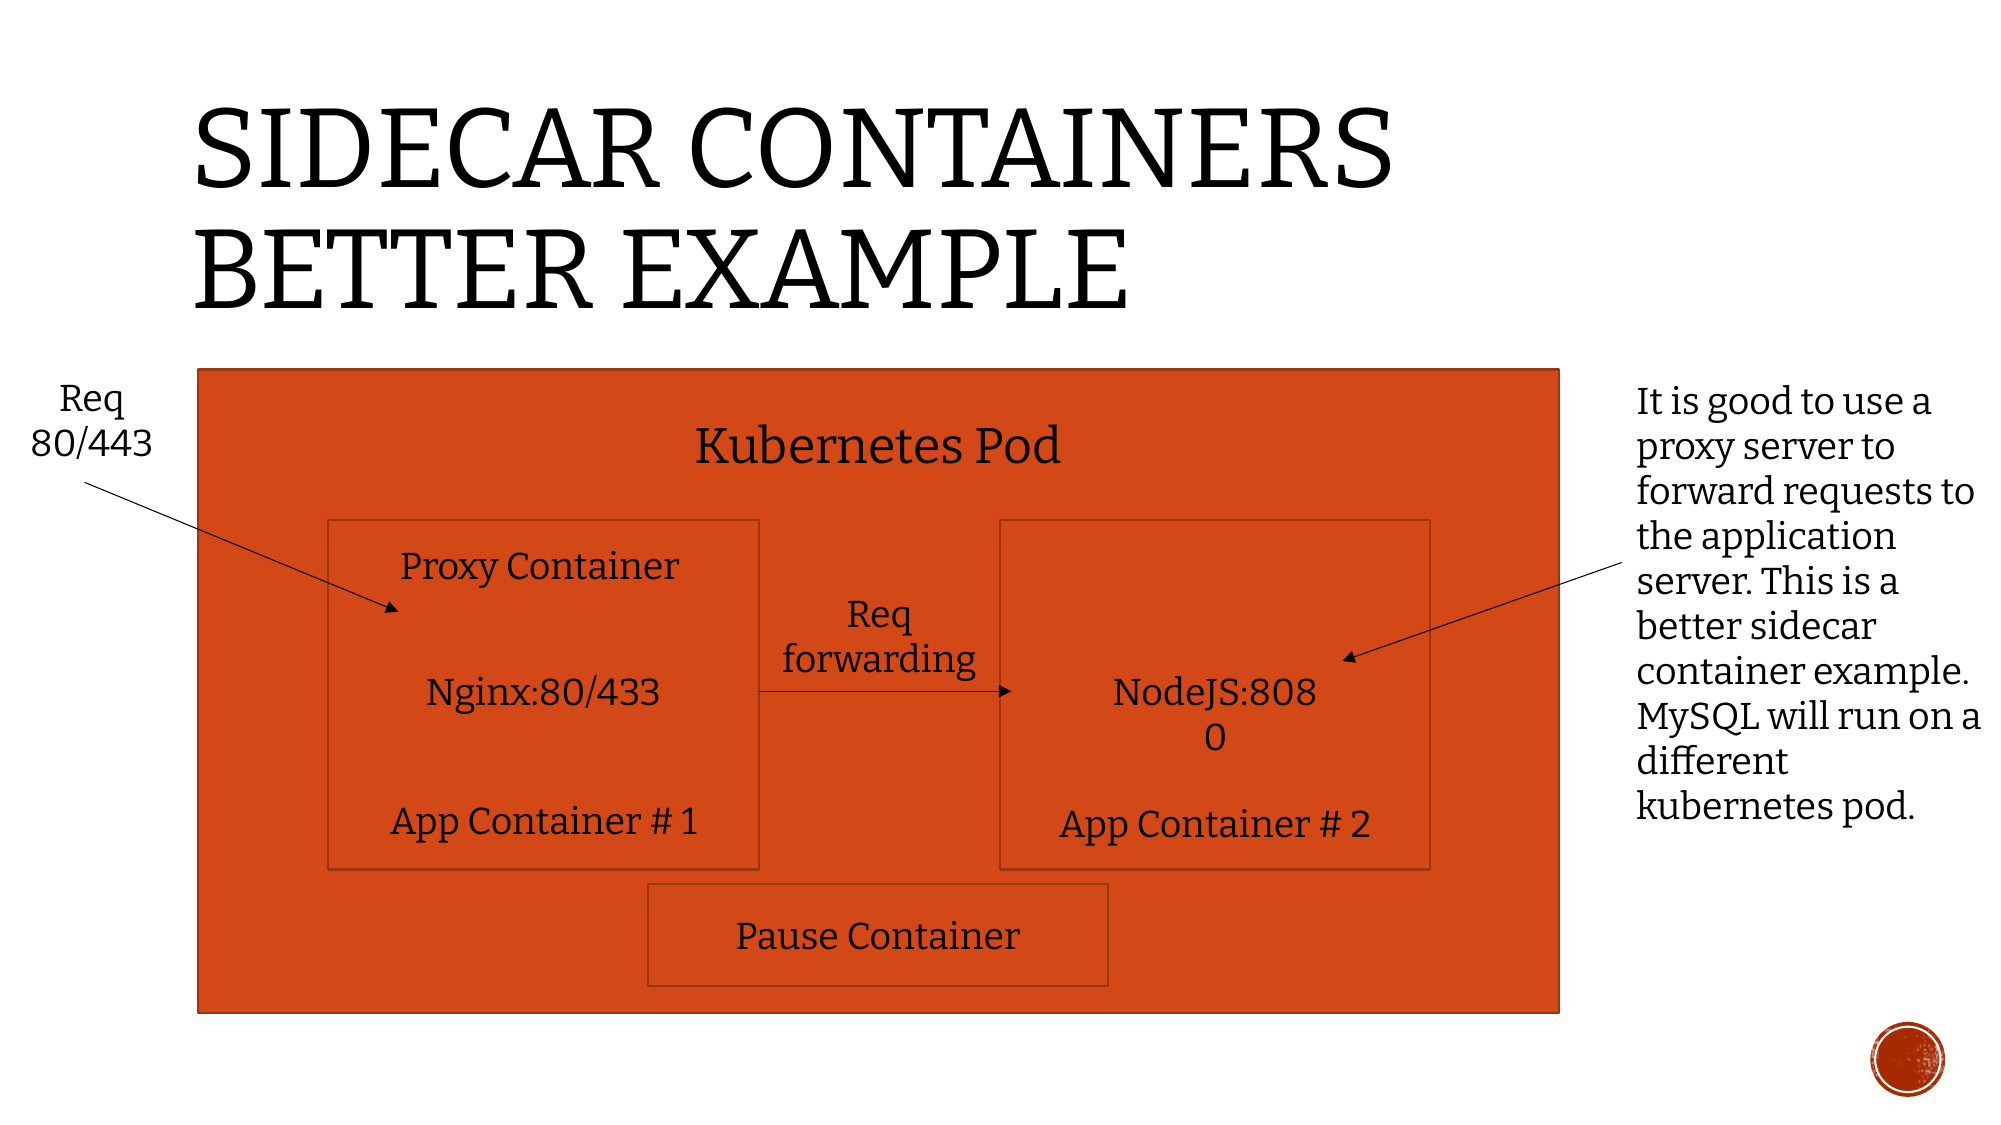

# Sidecar containers BETTER example
Req 80/443

It is good to use a proxy server to forward requests to the application server. This is a better sidecar container example. MySQL will run on a different kubernetes pod.
Kubernetes Pod

Proxy Container
Req forwarding
Nginx:80/433
NodeJS:8080
App Container # 1
App Container # 2

Pause Container